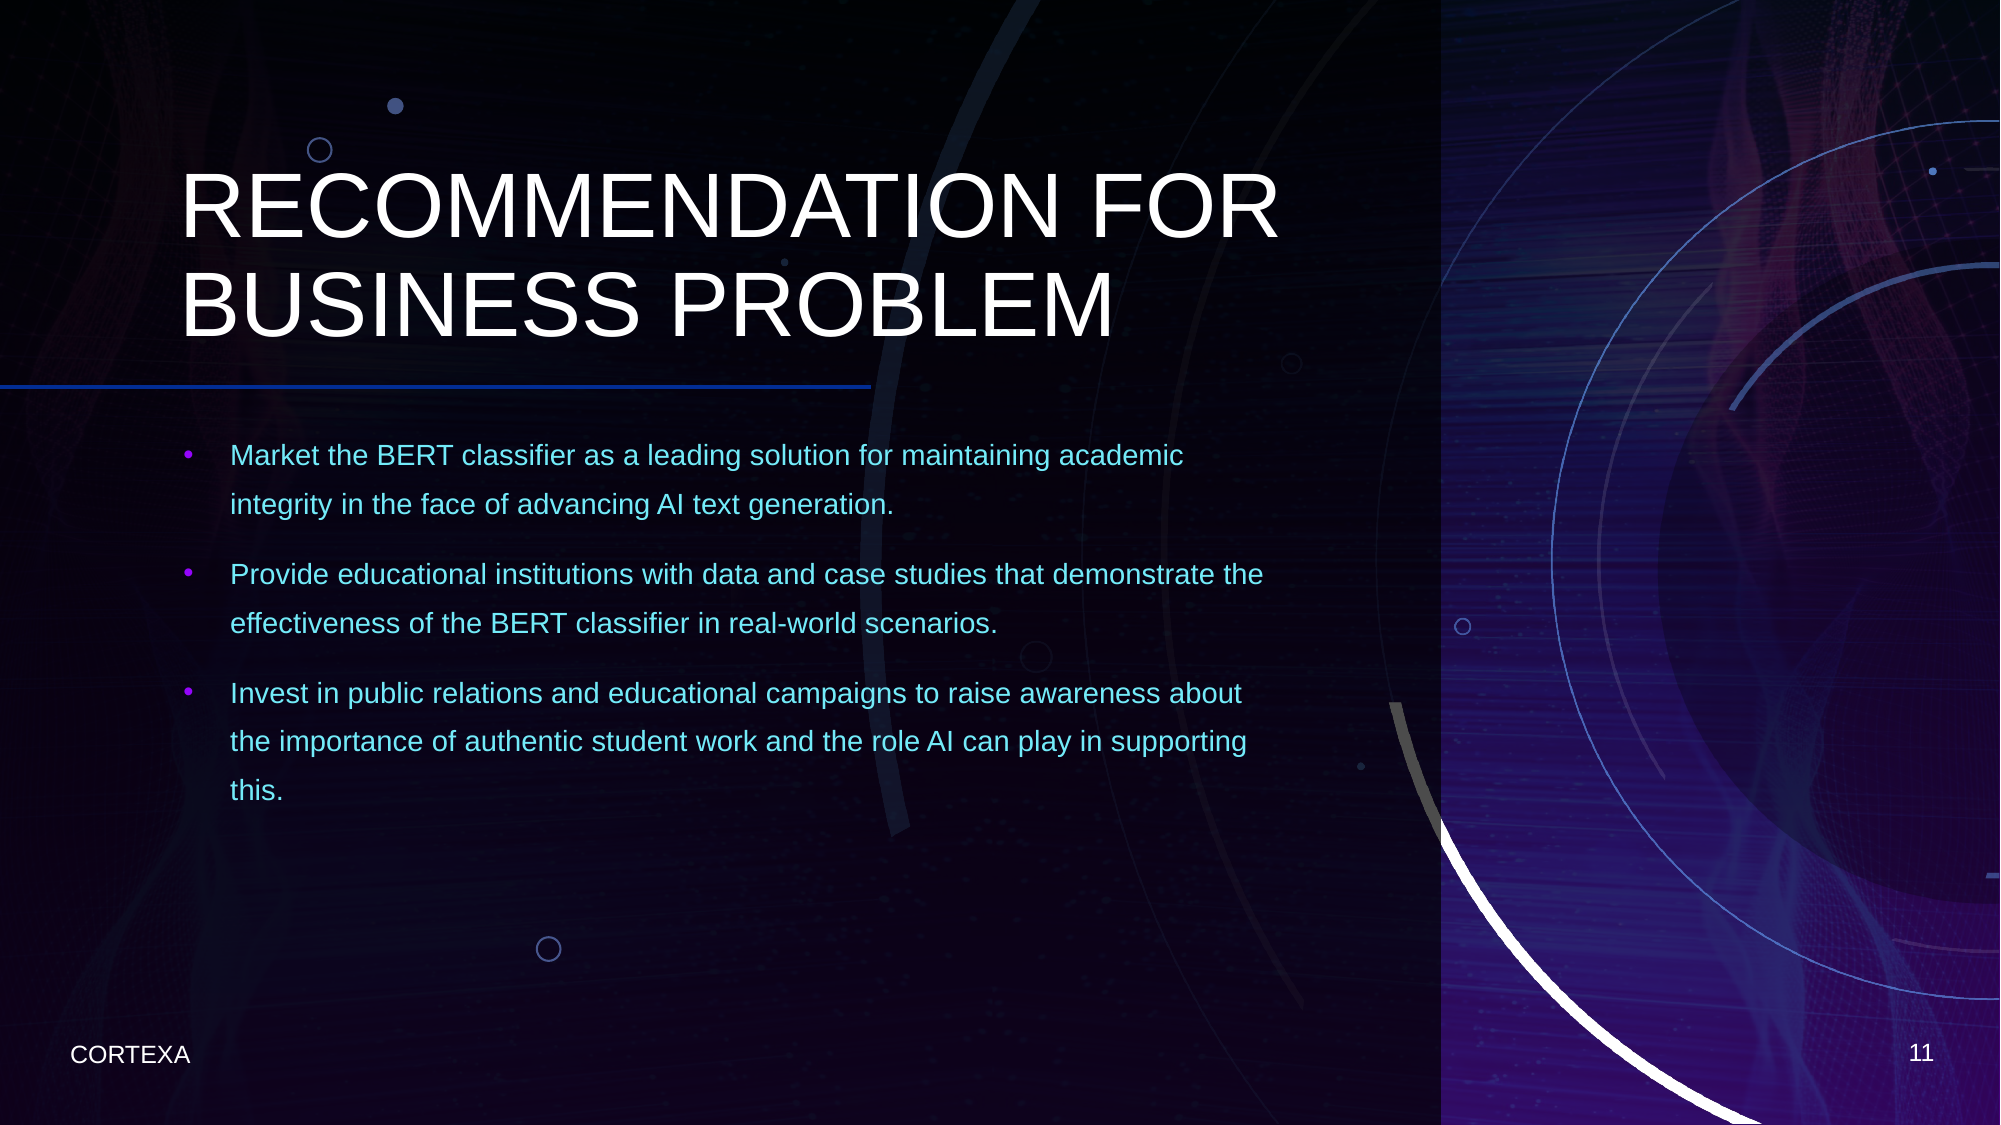

# RECOMMENDATION FOR BUSINESS PROBLEM
Market the BERT classifier as a leading solution for maintaining academic integrity in the face of advancing AI text generation.
Provide educational institutions with data and case studies that demonstrate the effectiveness of the BERT classifier in real-world scenarios.
Invest in public relations and educational campaigns to raise awareness about the importance of authentic student work and the role AI can play in supporting this.
11
CORTEXA